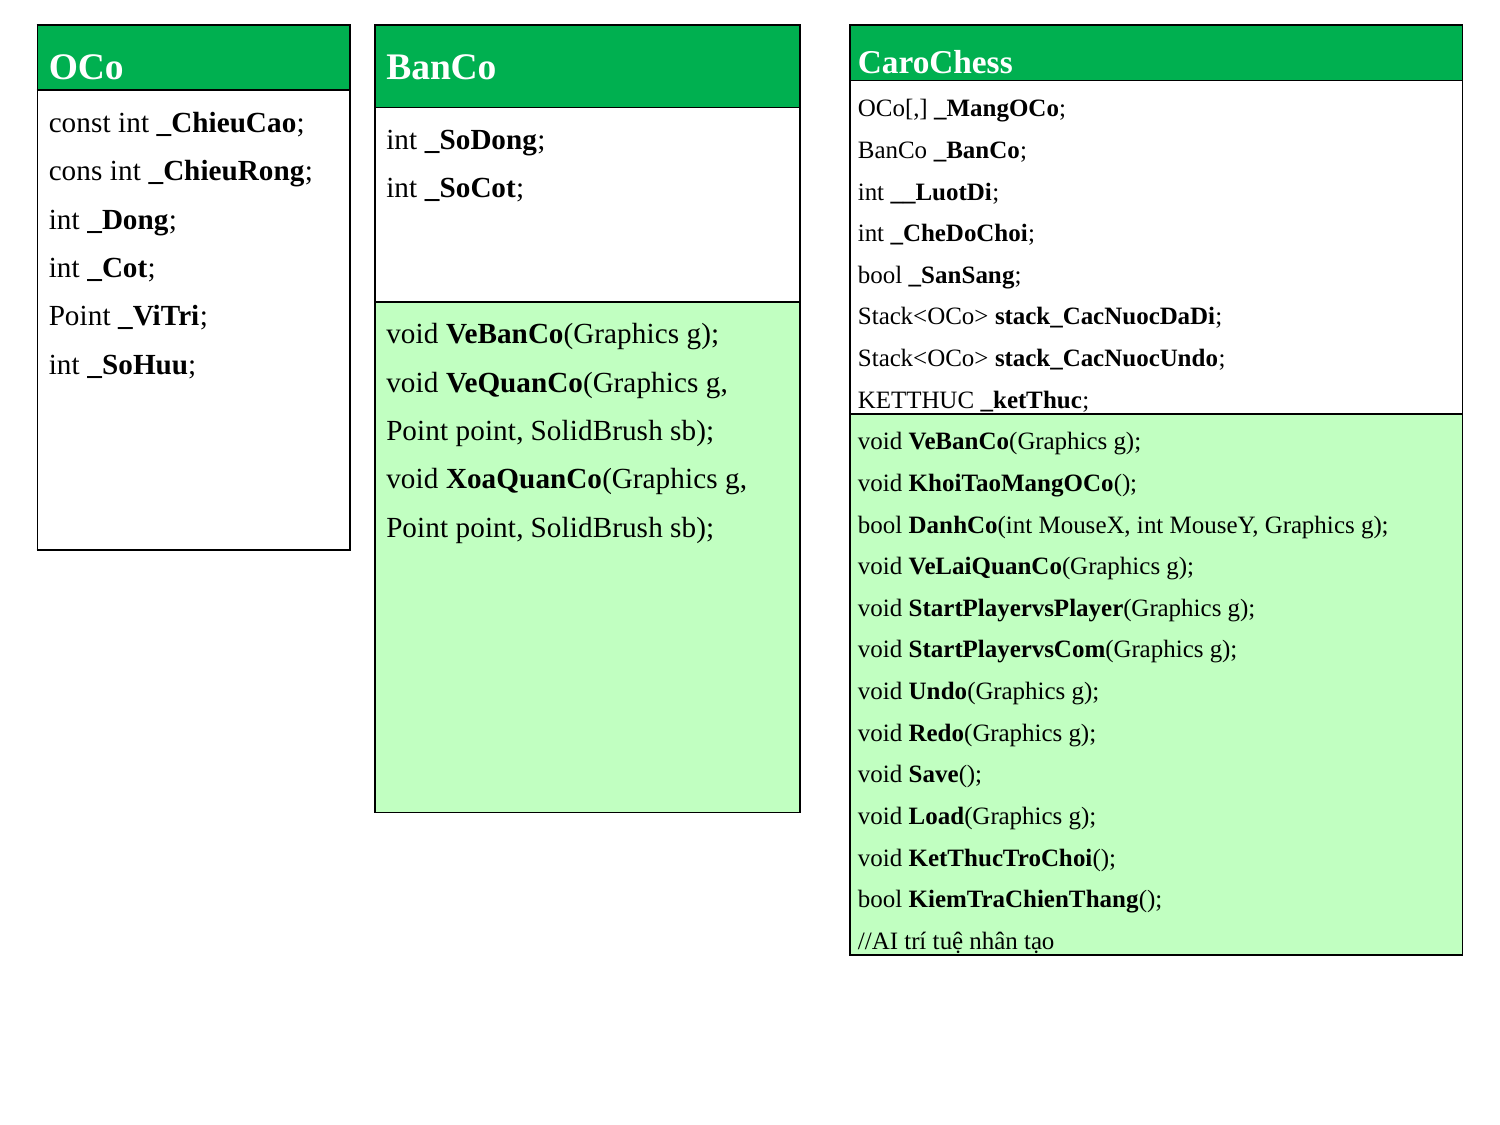

| OCo |
| --- |
| const int \_ChieuCao; cons int \_ChieuRong; int \_Dong; int \_Cot; Point \_ViTri; int \_SoHuu; |
| BanCo |
| --- |
| int \_SoDong; int \_SoCot; |
| void VeBanCo(Graphics g); void VeQuanCo(Graphics g, Point point, SolidBrush sb); void XoaQuanCo(Graphics g, Point point, SolidBrush sb); |
| CaroChess |
| --- |
| OCo[,] \_MangOCo; BanCo \_BanCo; int \_\_LuotDi; int \_CheDoChoi; bool \_SanSang; Stack<OCo> stack\_CacNuocDaDi; Stack<OCo> stack\_CacNuocUndo; KETTHUC \_ketThuc; |
| void VeBanCo(Graphics g); void KhoiTaoMangOCo(); bool DanhCo(int MouseX, int MouseY, Graphics g); void VeLaiQuanCo(Graphics g); void StartPlayervsPlayer(Graphics g); void StartPlayervsCom(Graphics g); void Undo(Graphics g); void Redo(Graphics g); void Save(); void Load(Graphics g); void KetThucTroChoi(); bool KiemTraChienThang(); //AI trí tuệ nhân tạo |